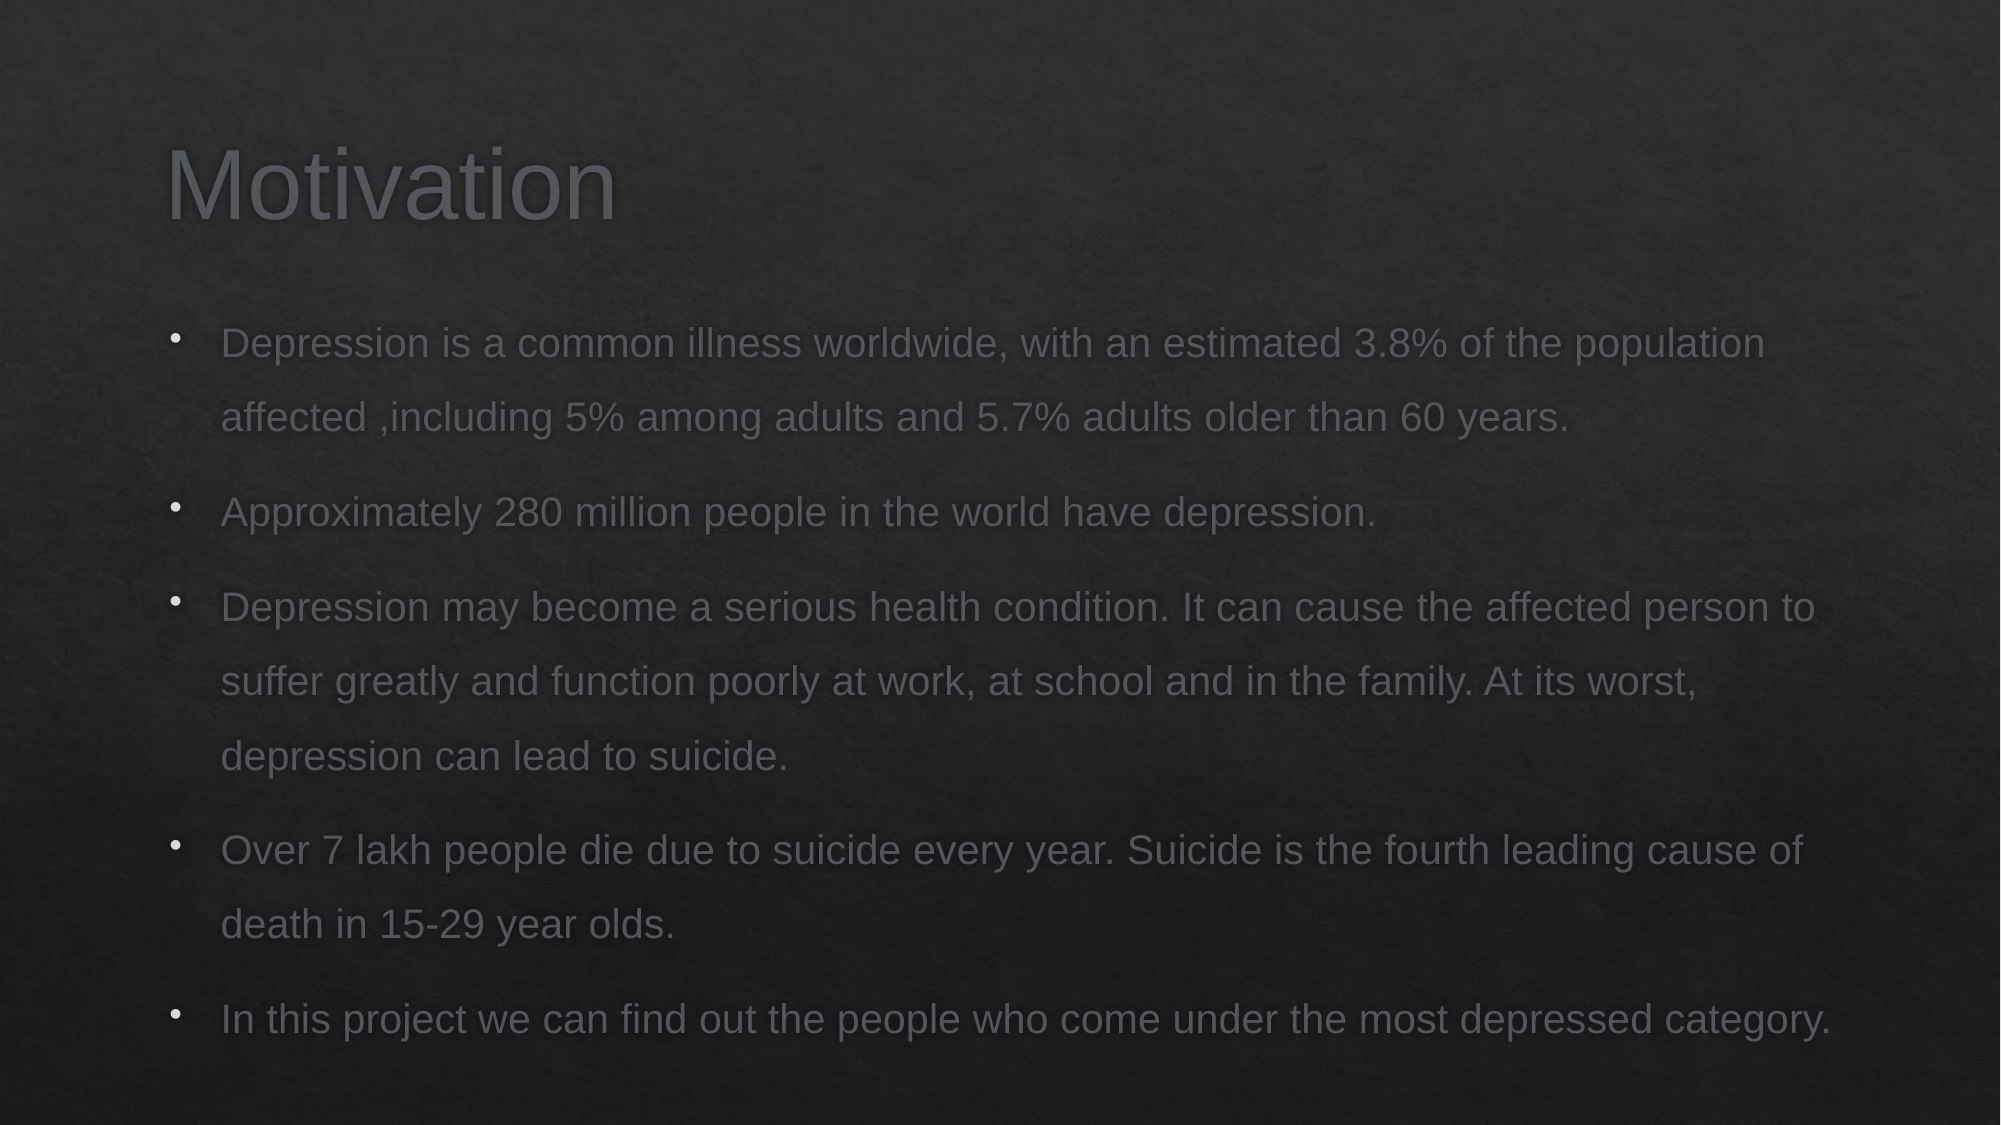

# Motivation
Depression is a common illness worldwide, with an estimated 3.8% of the population affected ,including 5% among adults and 5.7% adults older than 60 years.
Approximately 280 million people in the world have depression.
Depression may become a serious health condition. It can cause the affected person to suffer greatly and function poorly at work, at school and in the family. At its worst, depression can lead to suicide.
Over 7 lakh people die due to suicide every year. Suicide is the fourth leading cause of death in 15-29 year olds.
In this project we can find out the people who come under the most depressed category.